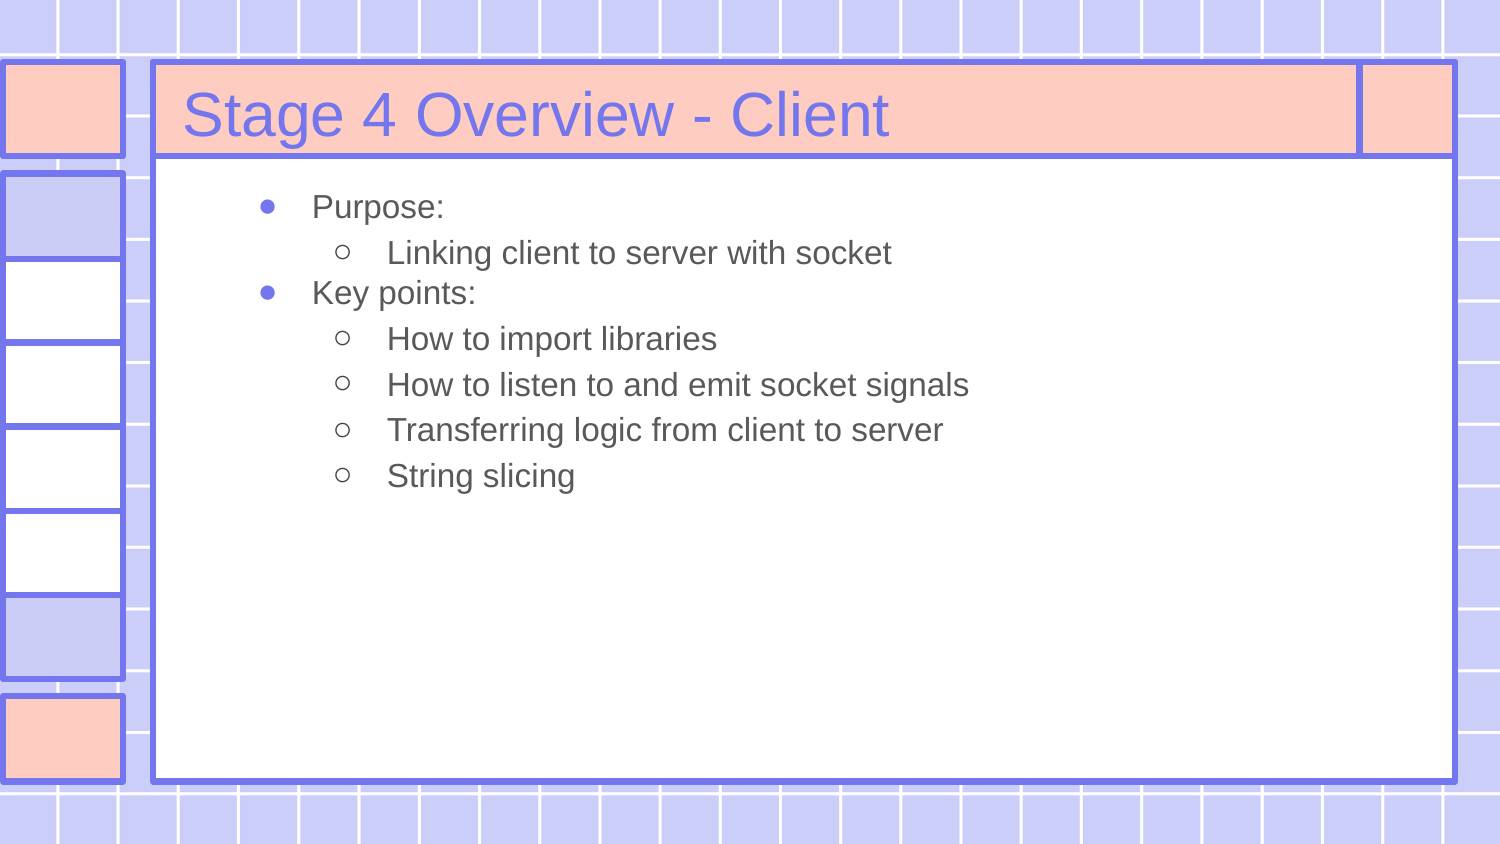

# Stage 4 Overview - Client
Purpose:
Linking client to server with socket
Key points:
How to import libraries
How to listen to and emit socket signals
Transferring logic from client to server
String slicing